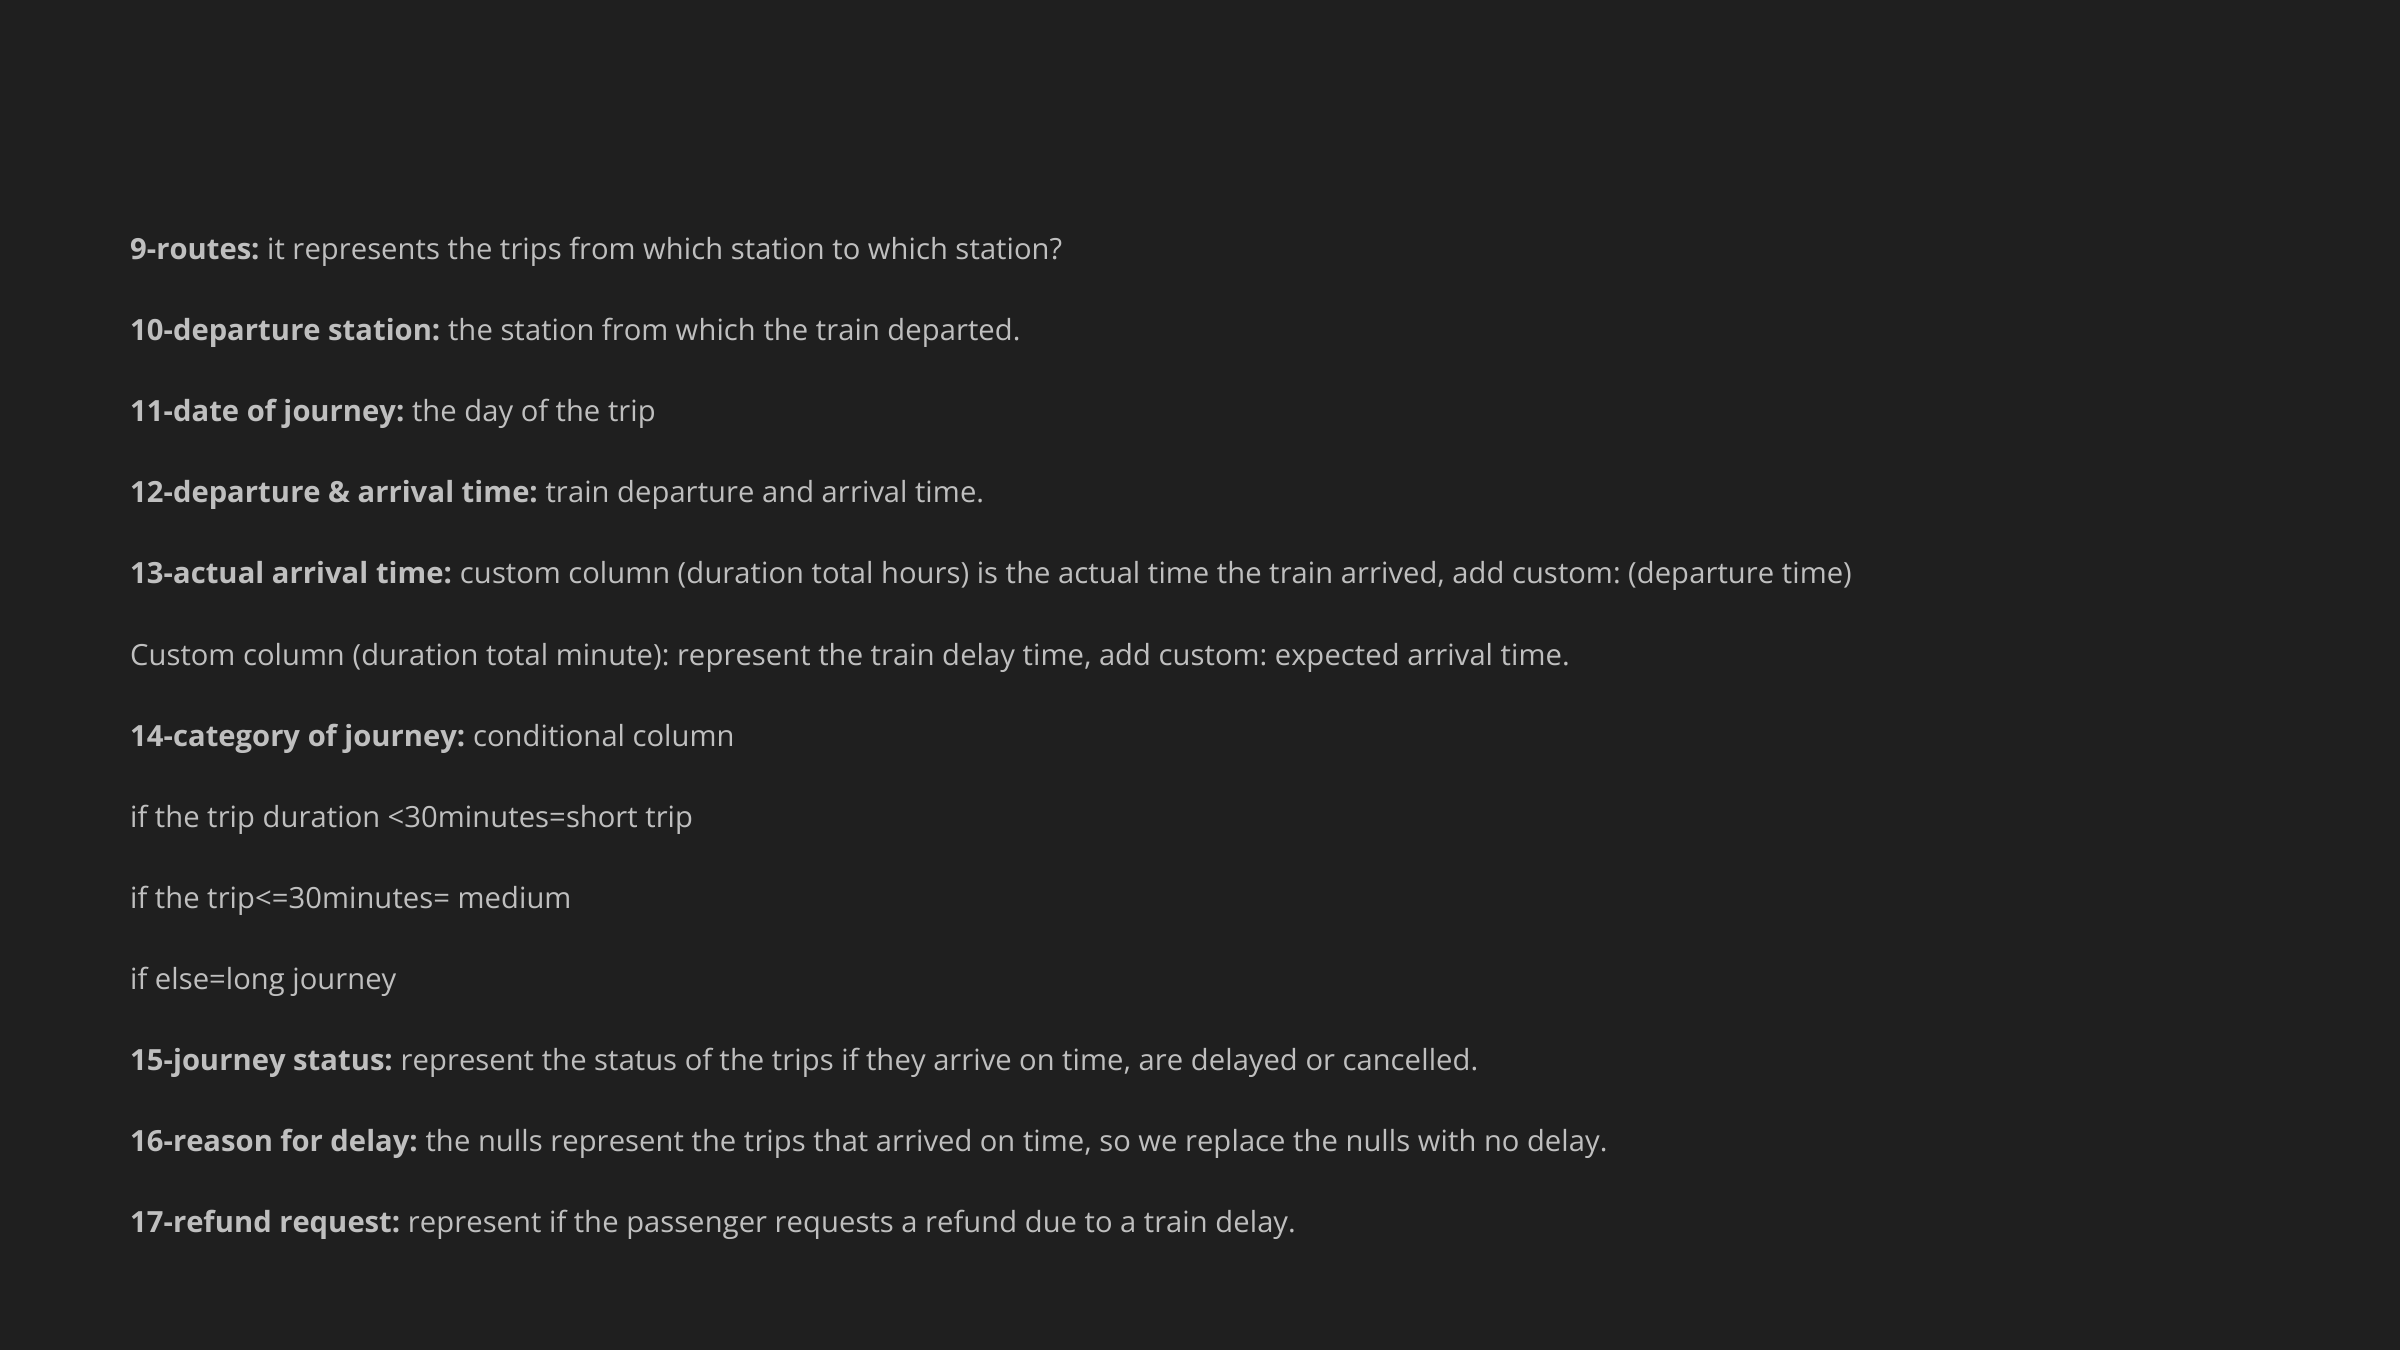

9-routes: it represents the trips from which station to which station?
10-departure station: the station from which the train departed.
11-date of journey: the day of the trip
12-departure & arrival time: train departure and arrival time.
13-actual arrival time: custom column (duration total hours) is the actual time the train arrived, add custom: (departure time)
Custom column (duration total minute): represent the train delay time, add custom: expected arrival time.
14-category of journey: conditional column
if the trip duration <30minutes=short trip
if the trip<=30minutes= medium
if else=long journey
15-journey status: represent the status of the trips if they arrive on time, are delayed or cancelled.
16-reason for delay: the nulls represent the trips that arrived on time, so we replace the nulls with no delay.
17-refund request: represent if the passenger requests a refund due to a train delay.